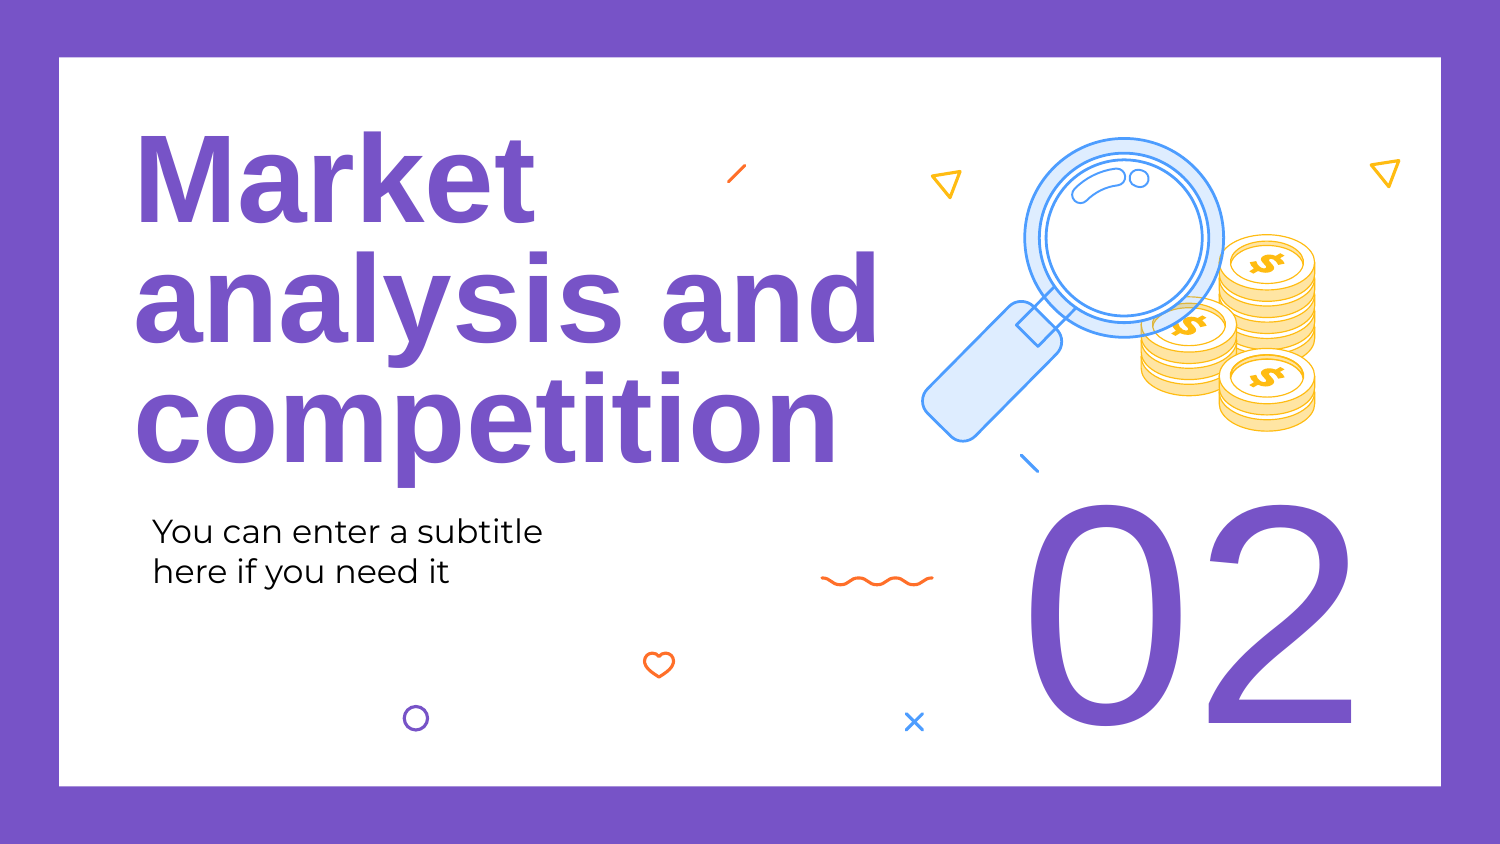

# Market analysis and competition

02
You can enter a subtitle here if you need it